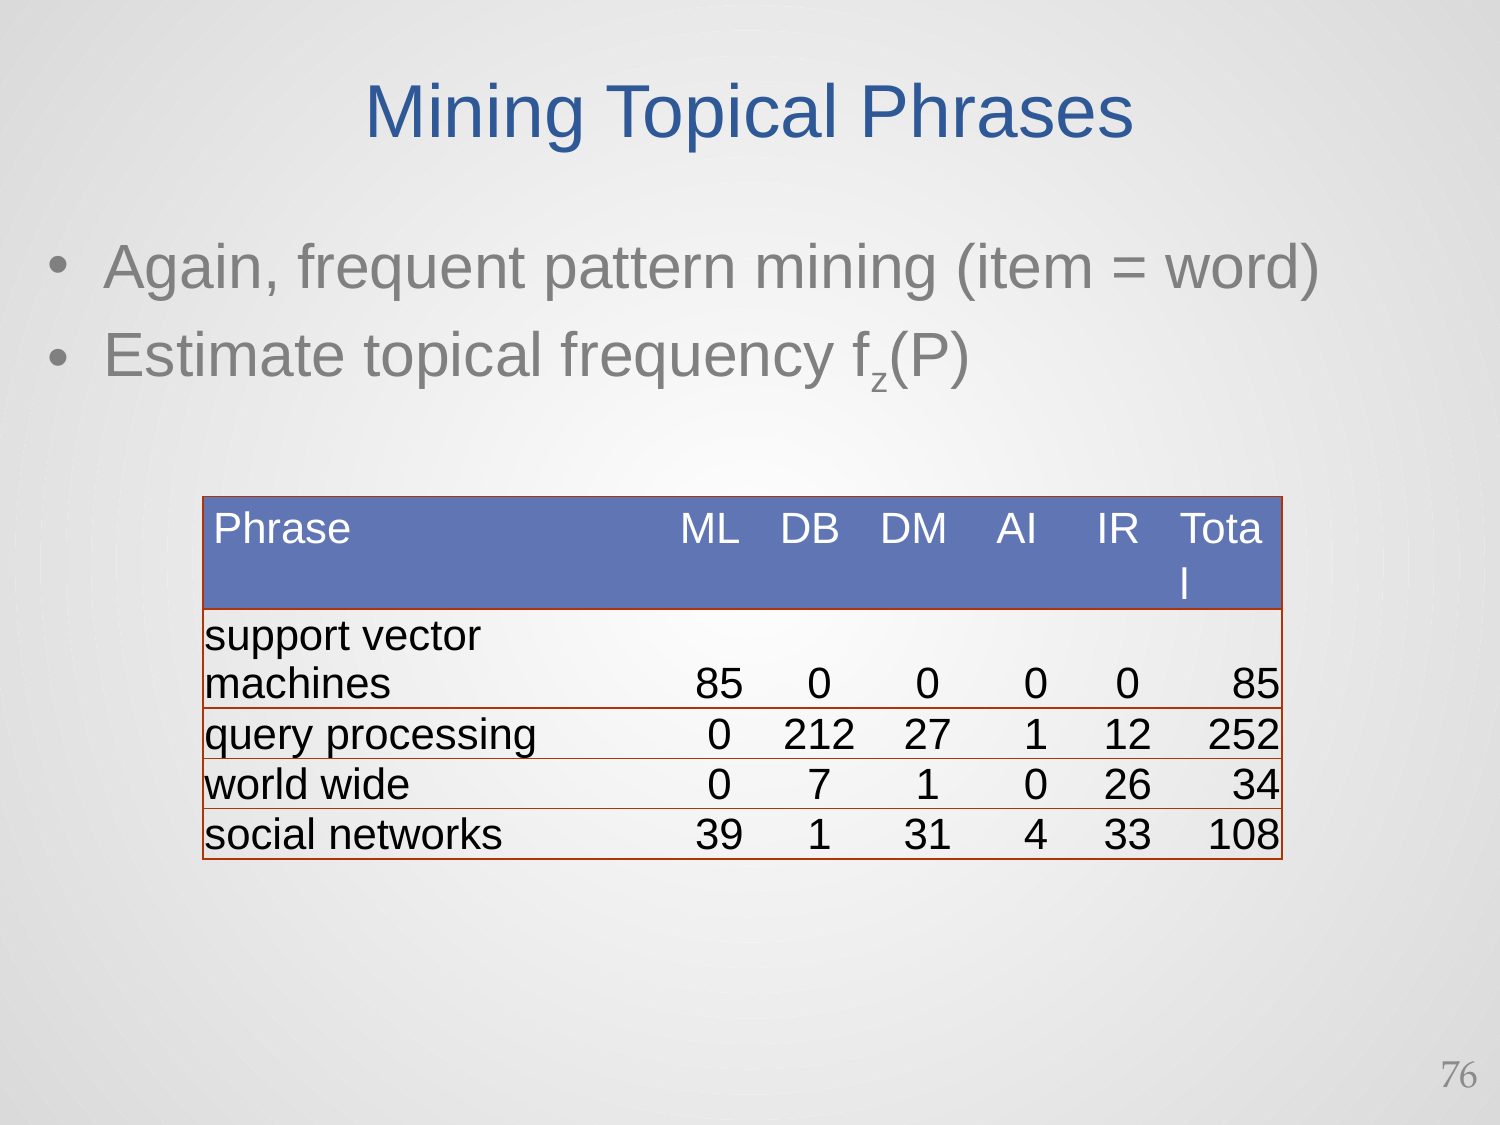

# Mining Topical Phrases
Again, frequent pattern mining (item = word)
Estimate topical frequency fz(P)
| Phrase | ML | DB | DM | AI | IR | Total |
| --- | --- | --- | --- | --- | --- | --- |
| support vector machines | 85 | 0 | 0 | 0 | 0 | 85 |
| query processing | 0 | 212 | 27 | 1 | 12 | 252 |
| world wide | 0 | 7 | 1 | 0 | 26 | 34 |
| social networks | 39 | 1 | 31 | 4 | 33 | 108 |

76